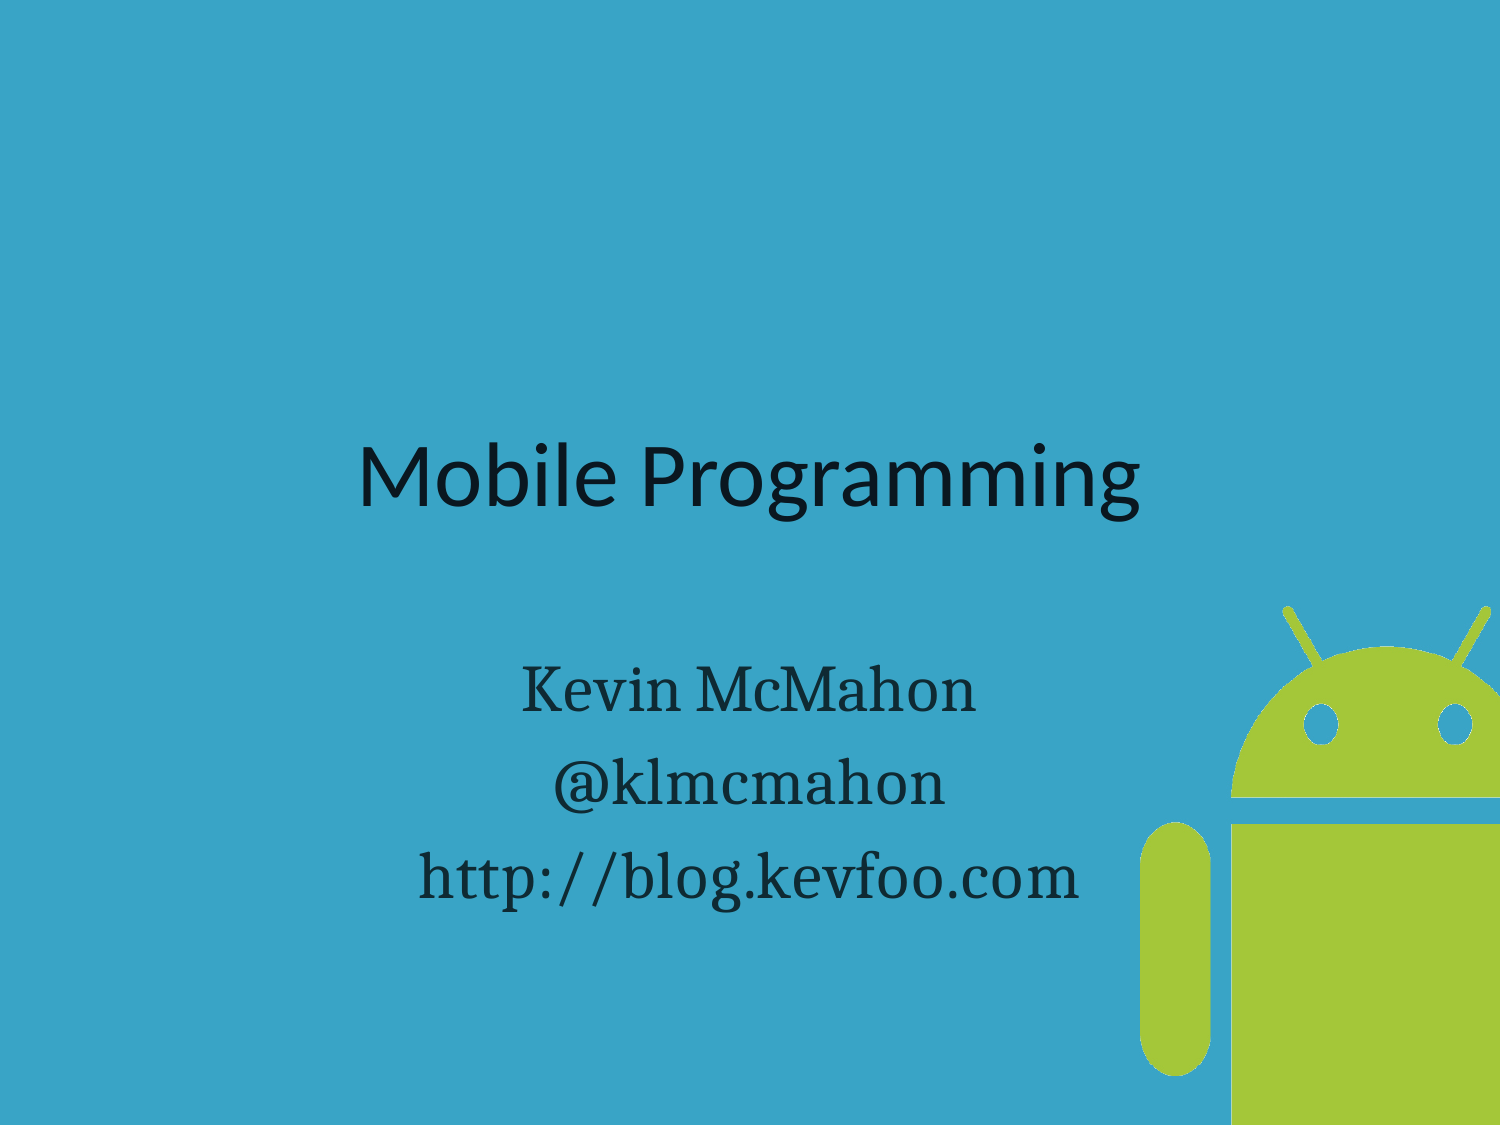

# Mobile Programming
Kevin McMahon
@klmcmahon
http://blog.kevfoo.com